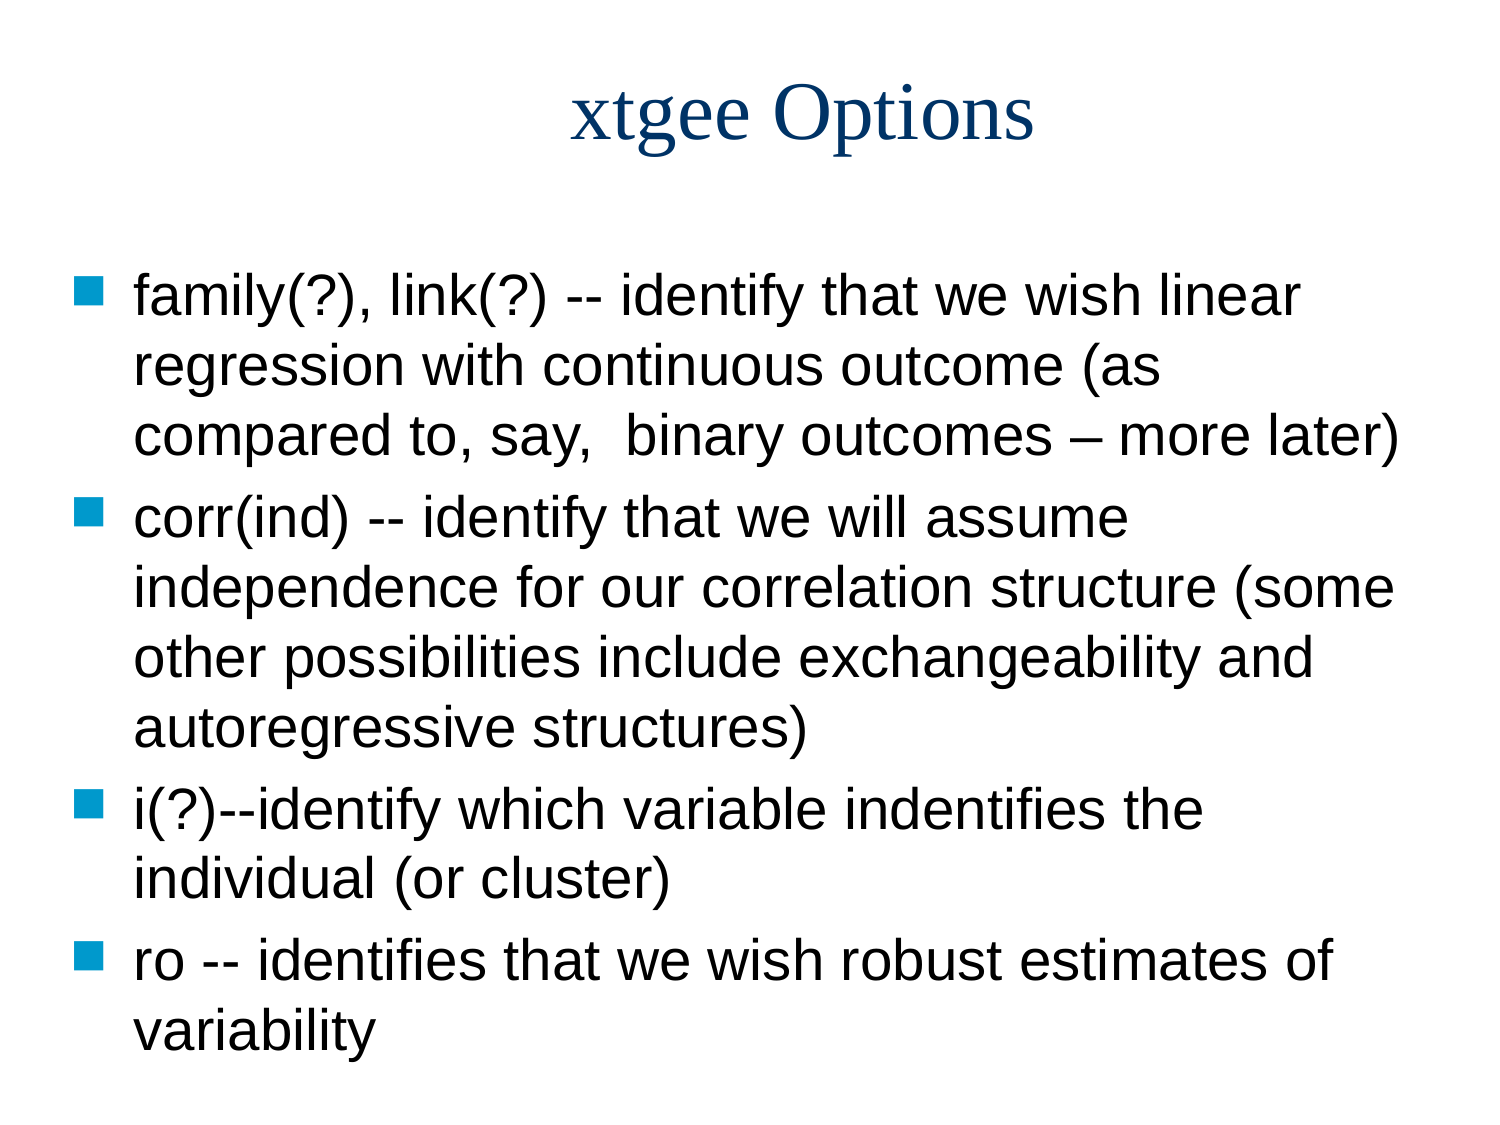

# xtgee Options
family(?), link(?) -- identify that we wish linear regression with continuous outcome (as compared to, say,  binary outcomes – more later)
corr(ind) -- identify that we will assume independence for our correlation structure (some other possibilities include exchangeability and autoregressive structures)
i(?)--identify which variable indentifies the individual (or cluster)
ro -- identifies that we wish robust estimates of variability